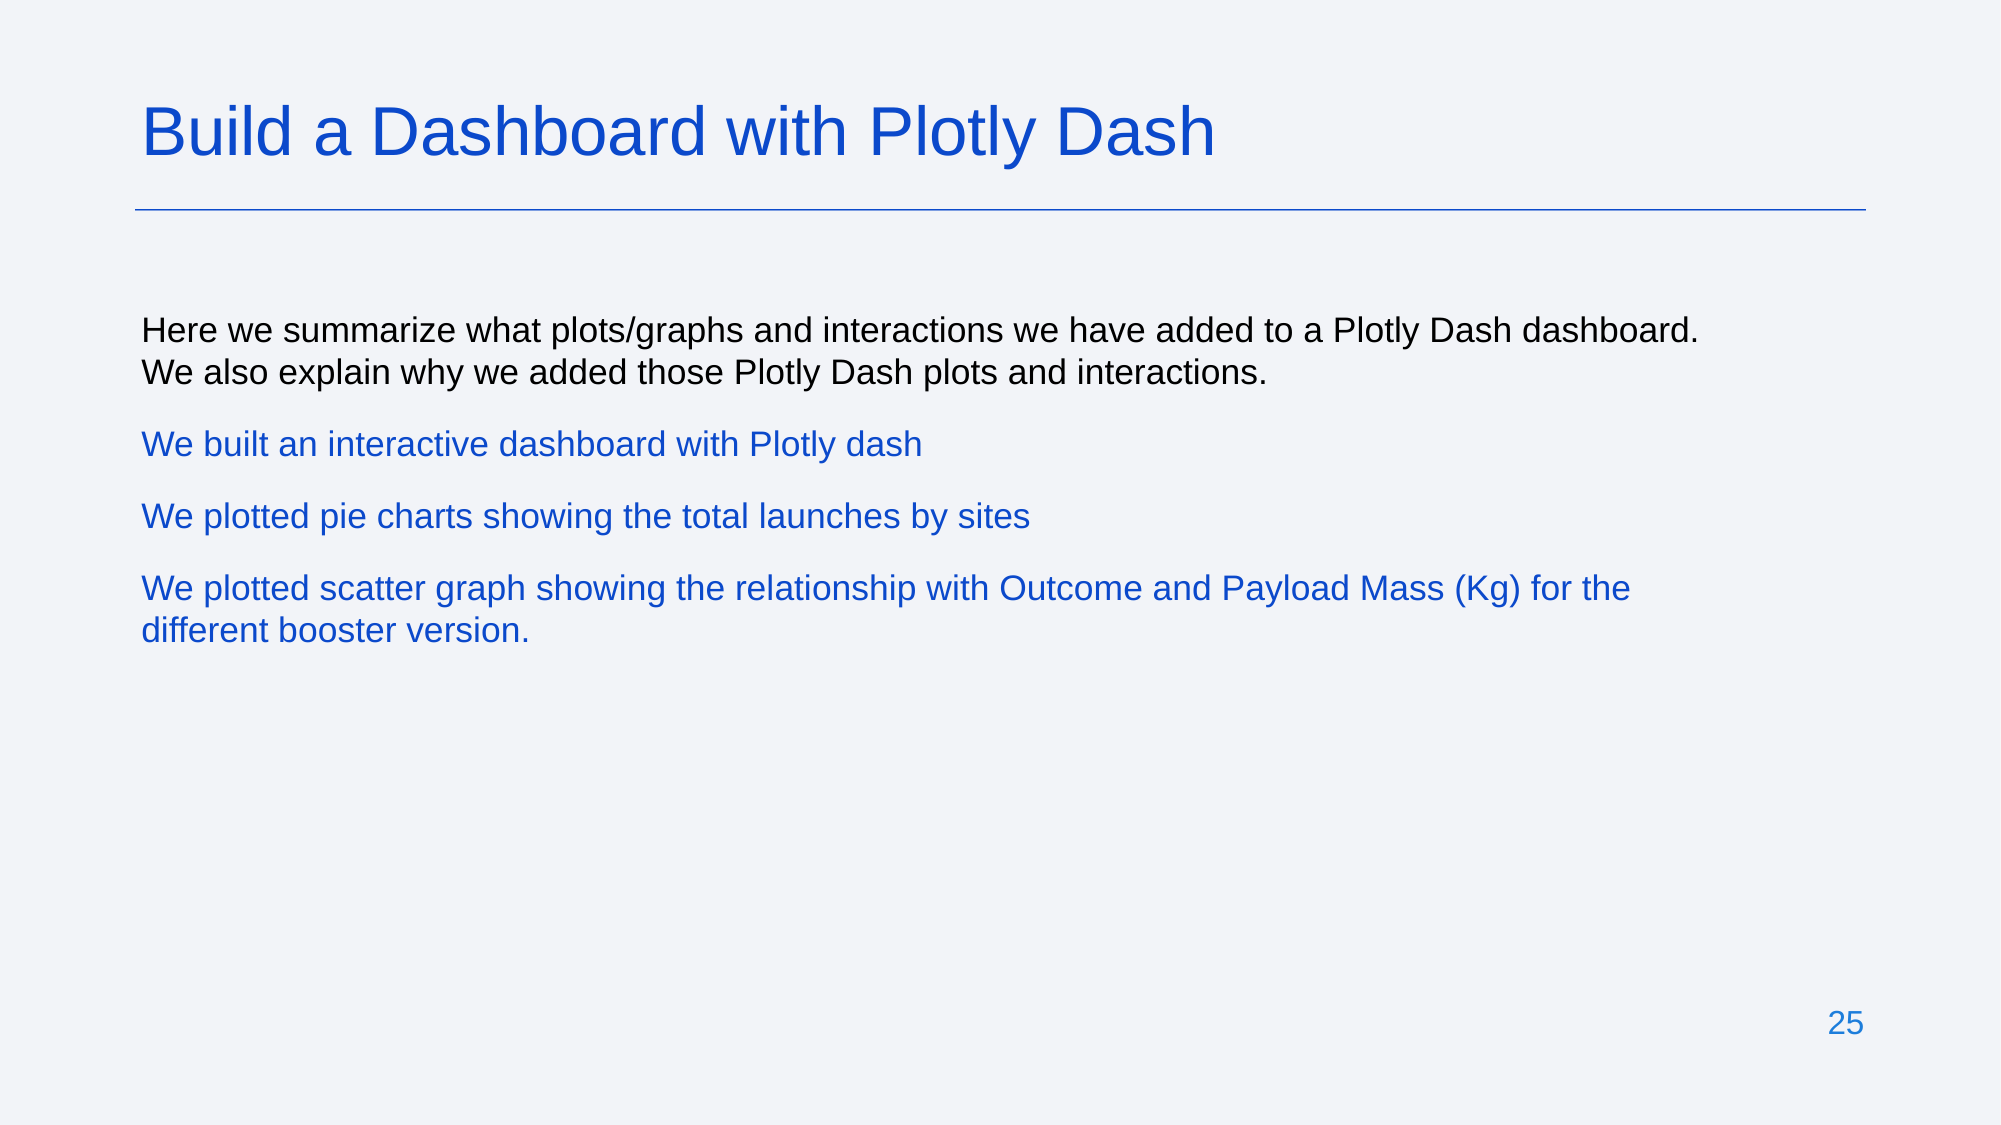

Build a Dashboard with Plotly Dash
Here we summarize what plots/graphs and interactions we have added to a Plotly Dash dashboard. We also explain why we added those Plotly Dash plots and interactions.
We built an interactive dashboard with Plotly dash
We plotted pie charts showing the total launches by sites
We plotted scatter graph showing the relationship with Outcome and Payload Mass (Kg) for the different booster version.

25